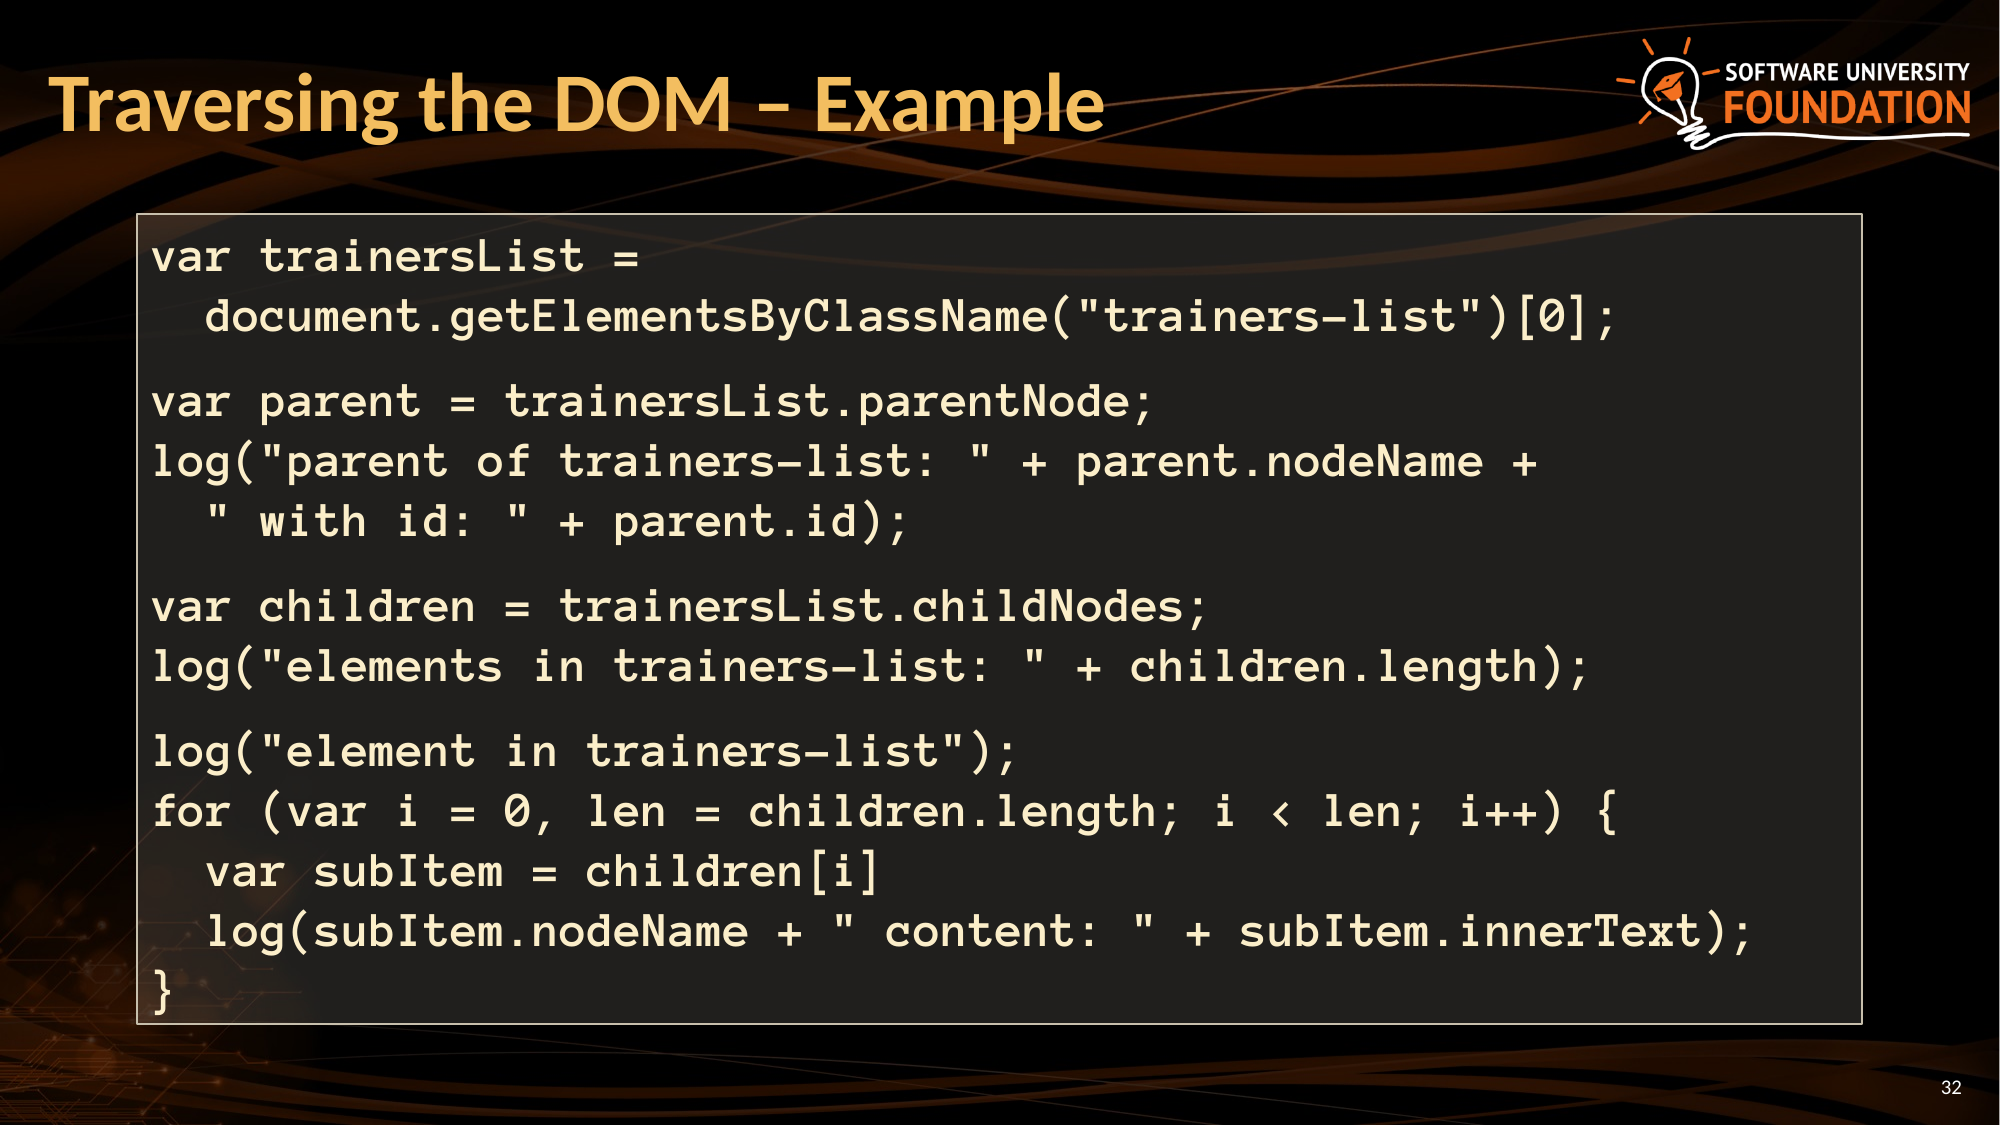

# Traversing the DOM – Example
var trainersList =
  document.getElementsByClassName("trainers-list")[0];
var parent = trainersList.parentNode;
log("parent of trainers-list: " + parent.nodeName +
  " with id: " + parent.id);
var children = trainersList.childNodes;
log("elements in trainers-list: " + children.length);
log("element in trainers-list");
for (var i = 0, len = children.length; i < len; i++) {
  var subItem = children[i]
  log(subItem.nodeName + " content: " + subItem.innerText);
}
32